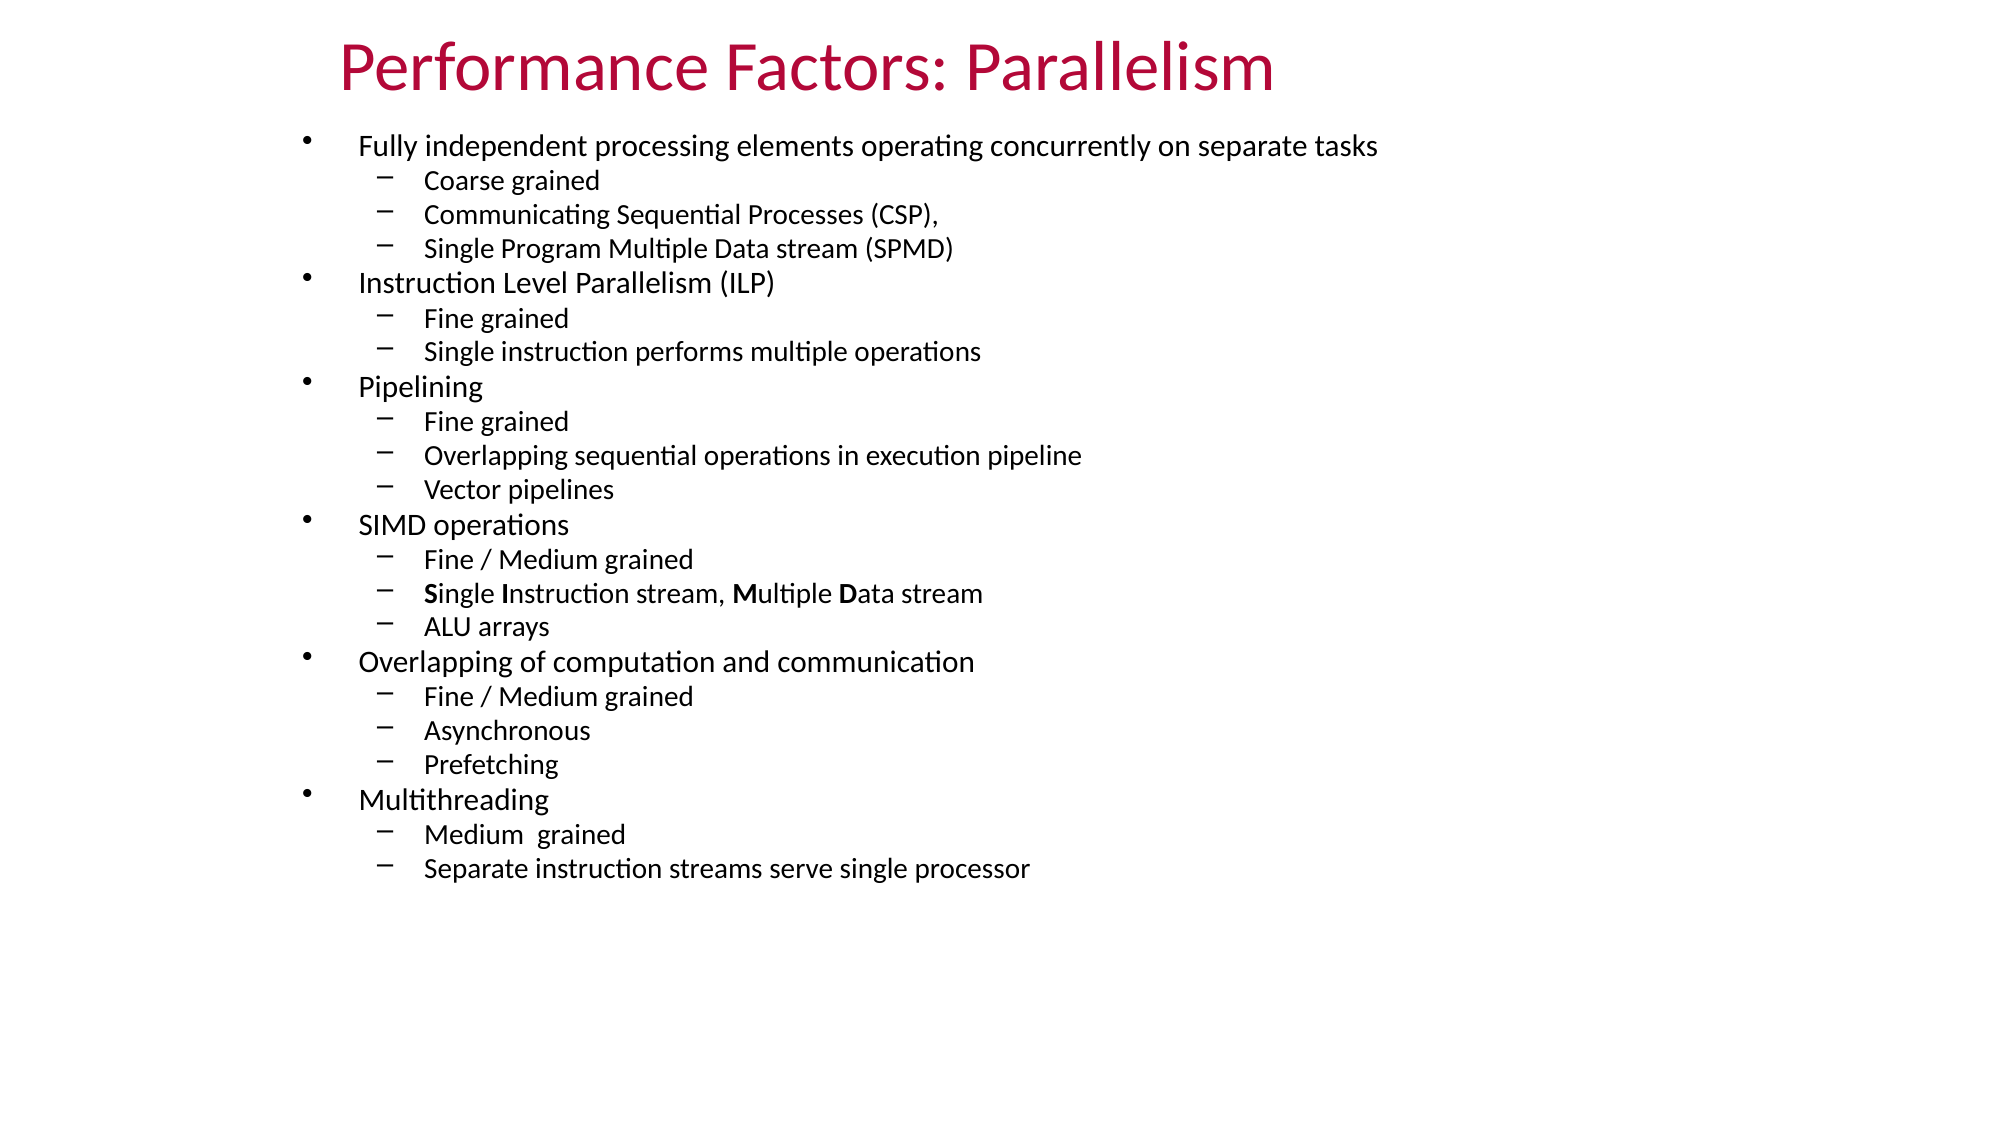

Performance Factors: Parallelism
Fully independent processing elements operating concurrently on separate tasks
Coarse grained
Communicating Sequential Processes (CSP),
Single Program Multiple Data stream (SPMD)
Instruction Level Parallelism (ILP)
Fine grained
Single instruction performs multiple operations
Pipelining
Fine grained
Overlapping sequential operations in execution pipeline
Vector pipelines
SIMD operations
Fine / Medium grained
Single Instruction stream, Multiple Data stream
ALU arrays
Overlapping of computation and communication
Fine / Medium grained
Asynchronous
Prefetching
Multithreading
Medium  grained
Separate instruction streams serve single processor